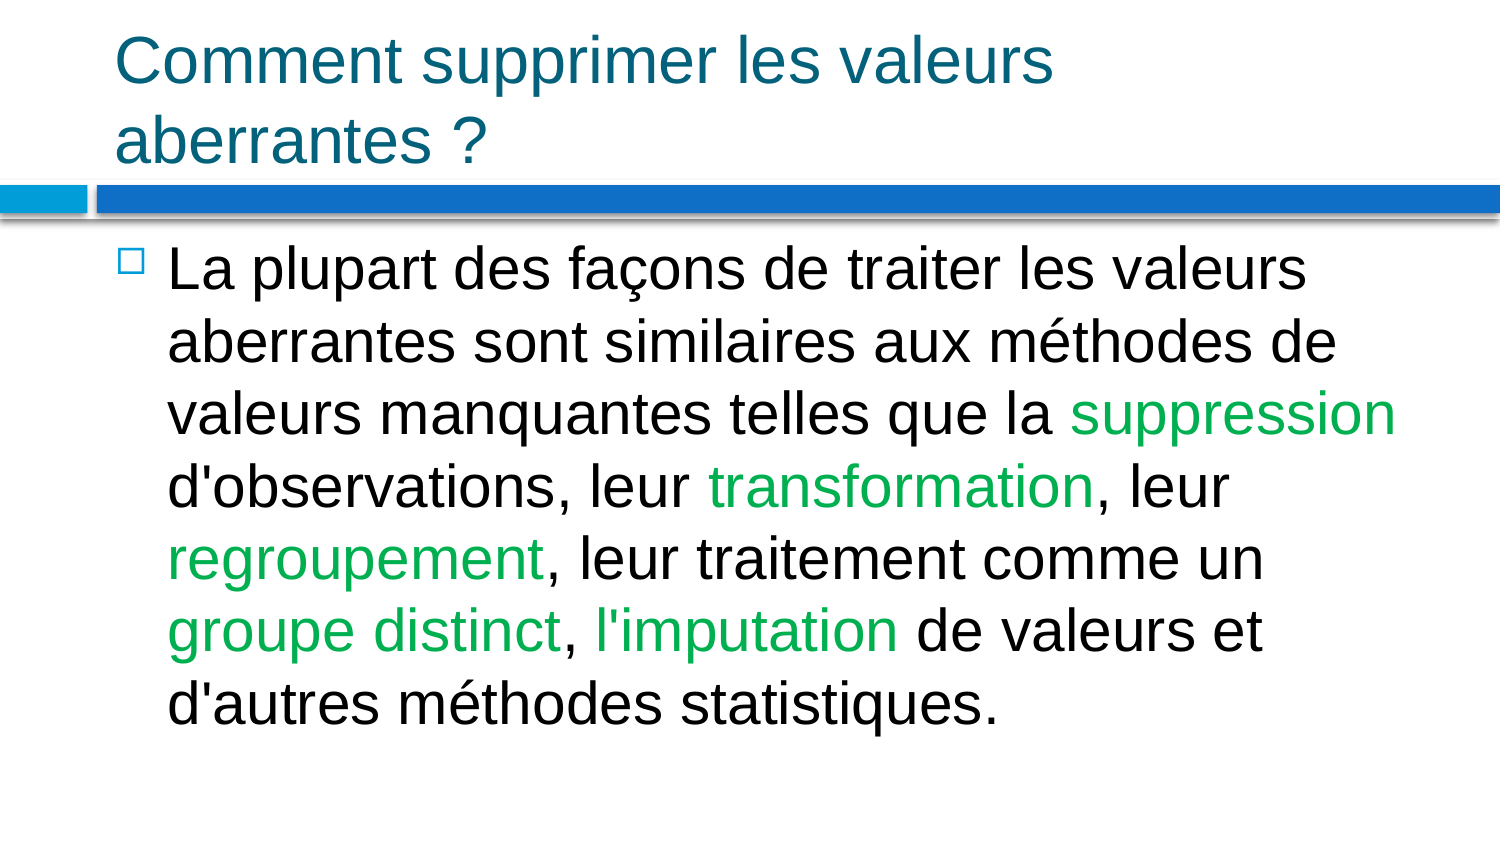

# Comment supprimer les valeurs aberrantes ?
La plupart des façons de traiter les valeurs aberrantes sont similaires aux méthodes de valeurs manquantes telles que la suppression d'observations, leur transformation, leur regroupement, leur traitement comme un groupe distinct, l'imputation de valeurs et d'autres méthodes statistiques.